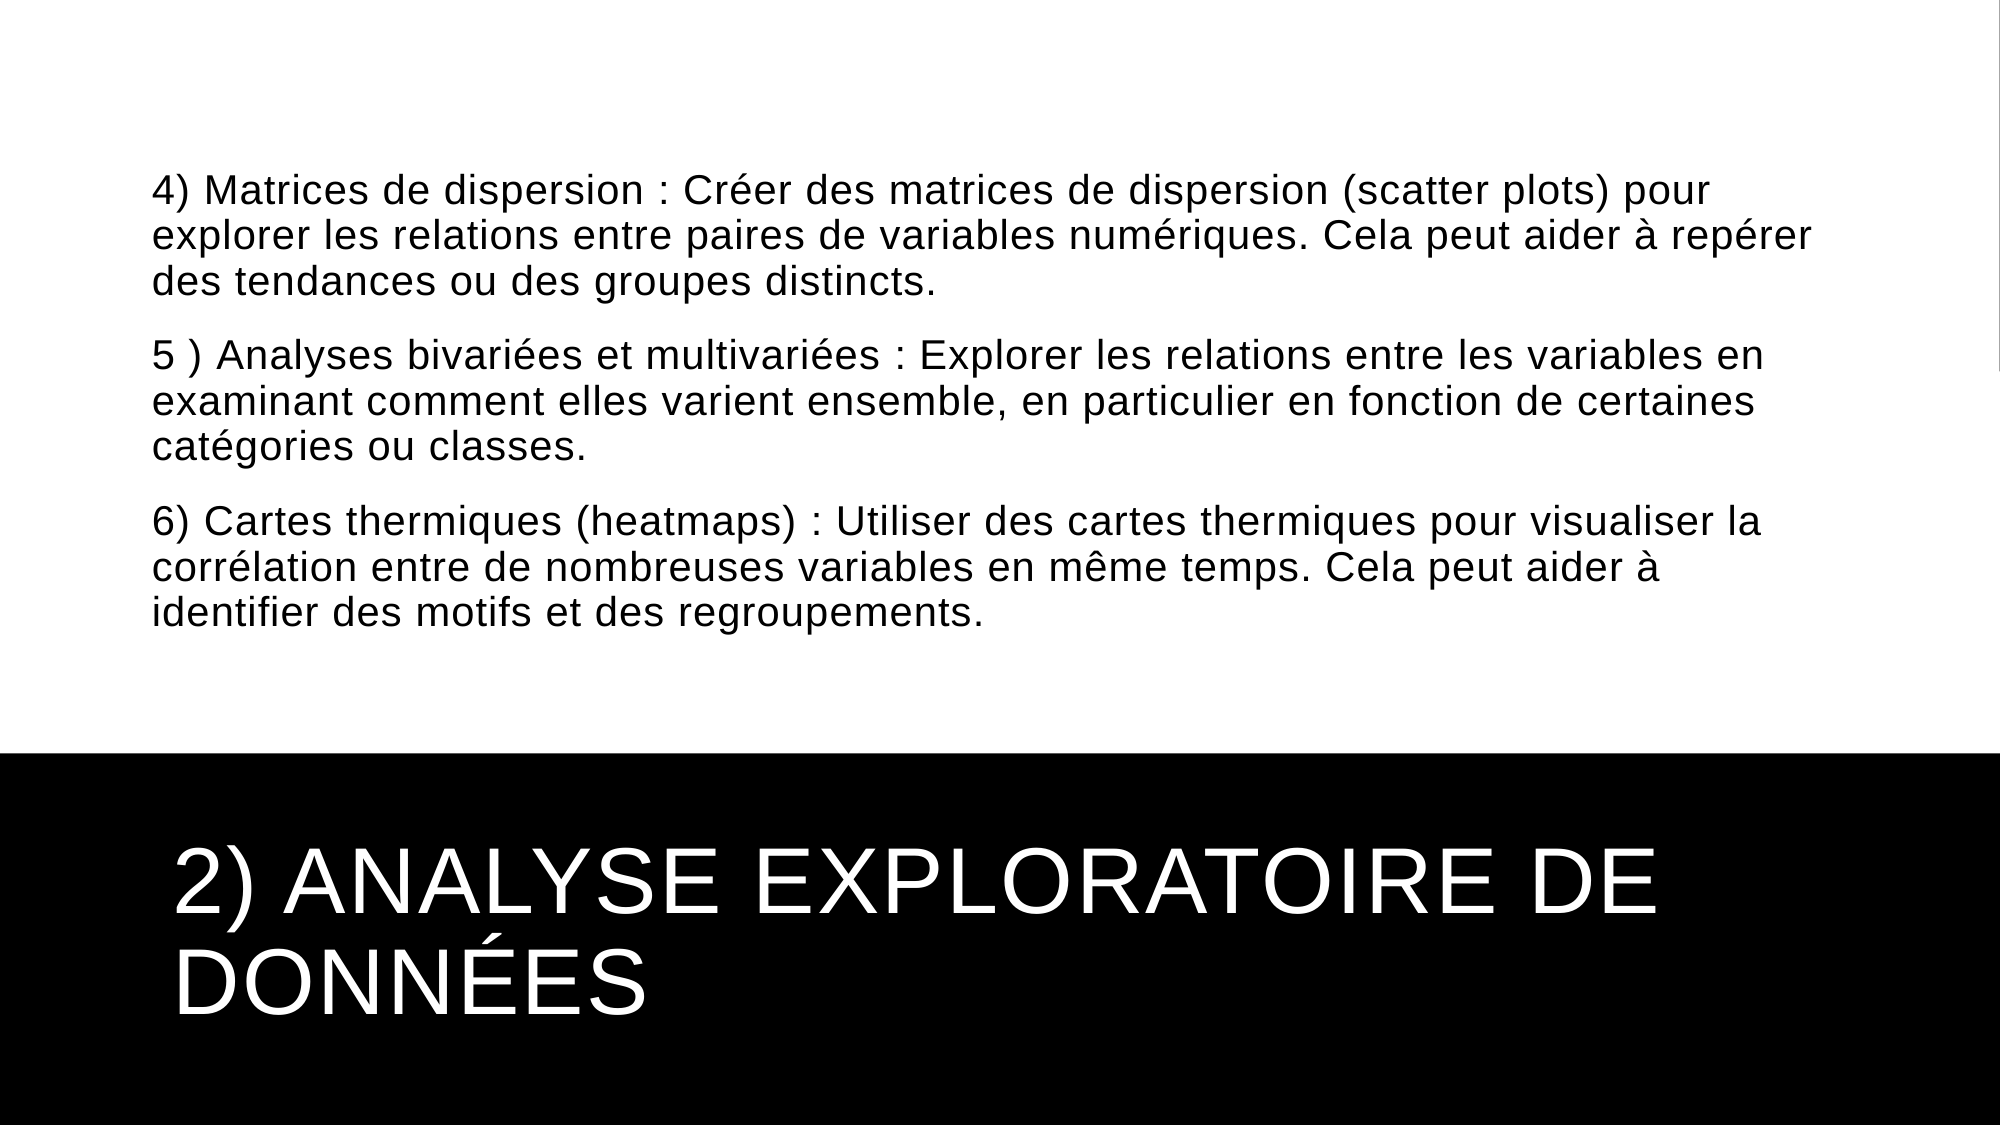

4) Matrices de dispersion : Créer des matrices de dispersion (scatter plots) pour explorer les relations entre paires de variables numériques. Cela peut aider à repérer des tendances ou des groupes distincts.
5 ) Analyses bivariées et multivariées : Explorer les relations entre les variables en examinant comment elles varient ensemble, en particulier en fonction de certaines catégories ou classes.
6) Cartes thermiques (heatmaps) : Utiliser des cartes thermiques pour visualiser la corrélation entre de nombreuses variables en même temps. Cela peut aider à identifier des motifs et des regroupements.

# 2) Analyse exploratoire de données